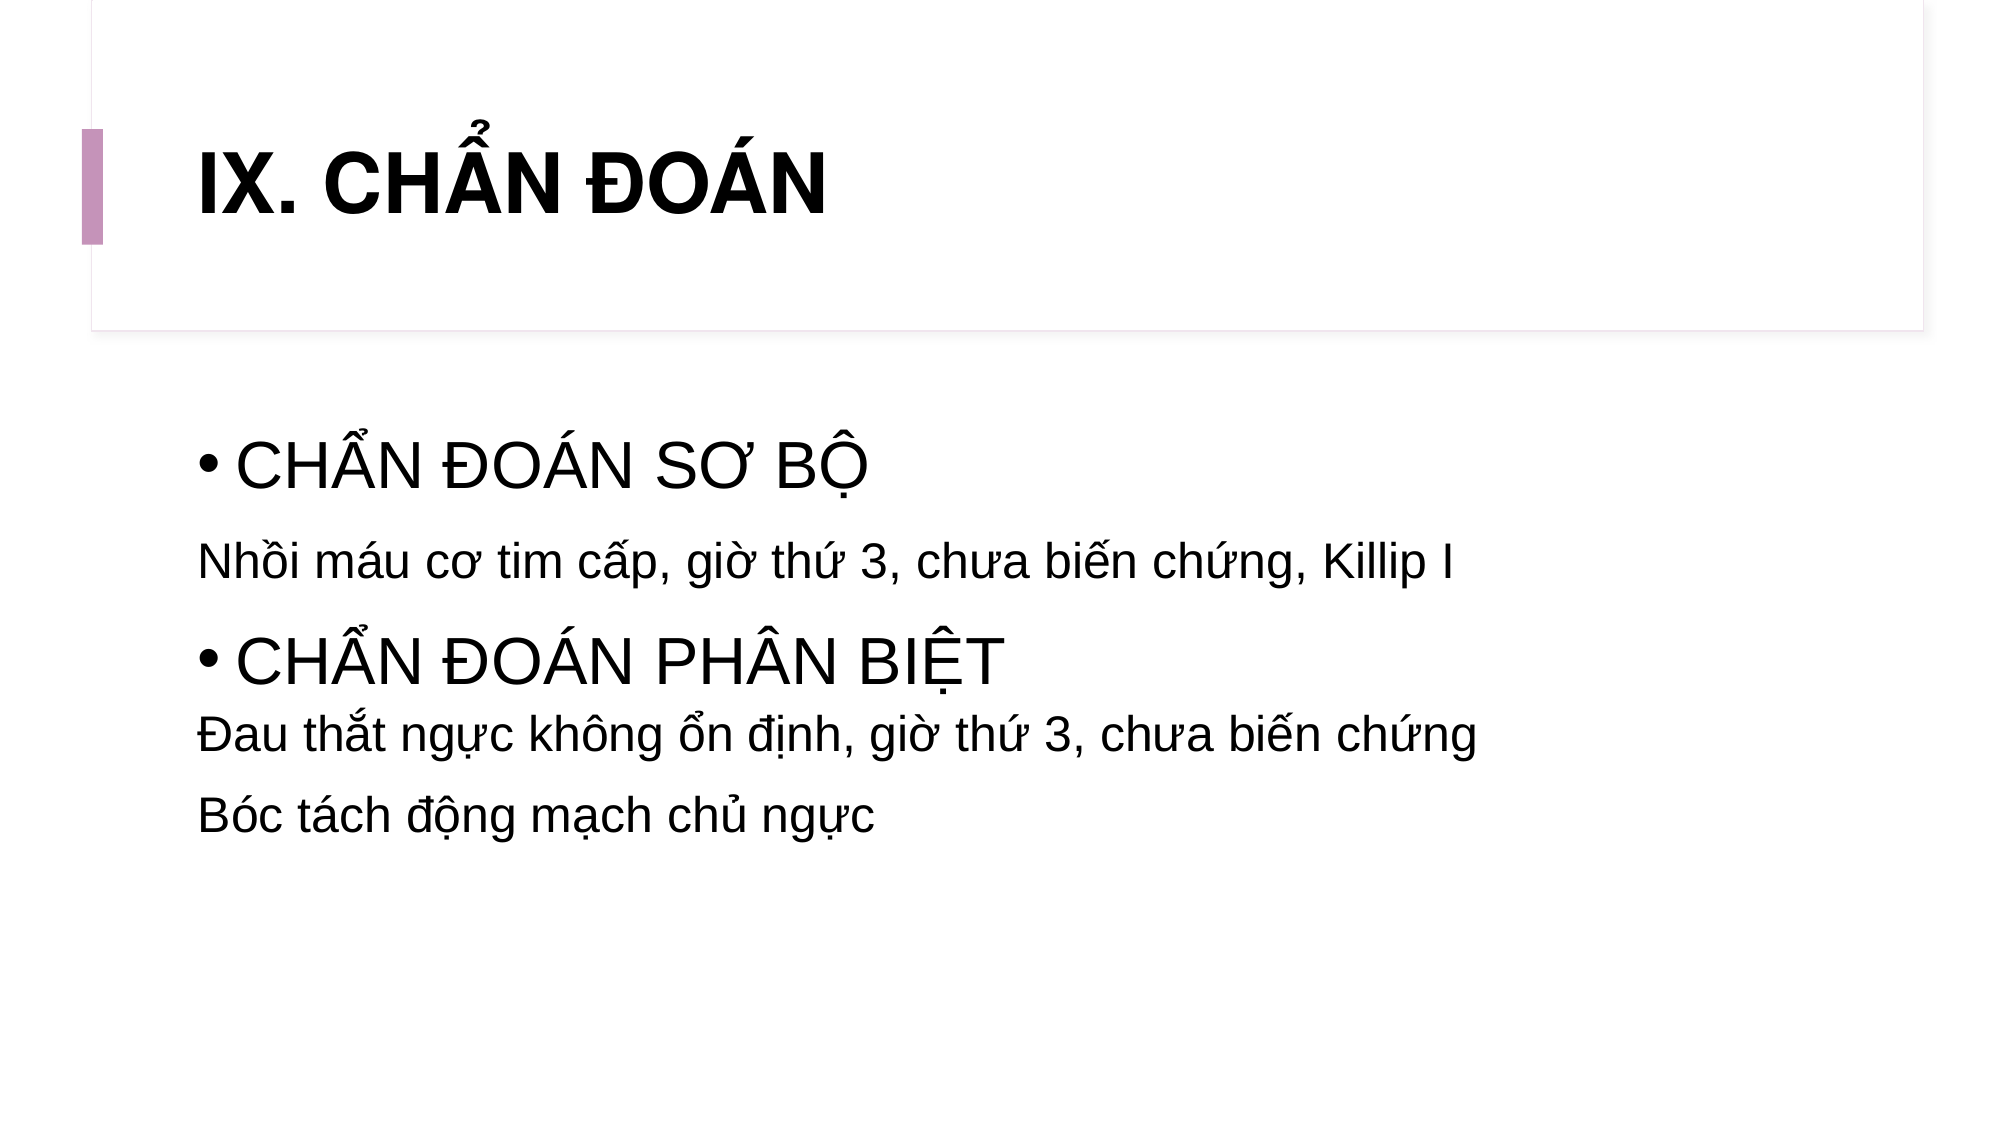

# IX. CHẨN ĐOÁN
CHẨN ĐOÁN SƠ BỘ
Nhồi máu cơ tim cấp, giờ thứ 3, chưa biến chứng, Killip I
CHẨN ĐOÁN PHÂN BIỆT
Đau thắt ngực không ổn định, giờ thứ 3, chưa biến chứng
Bóc tách động mạch chủ ngực